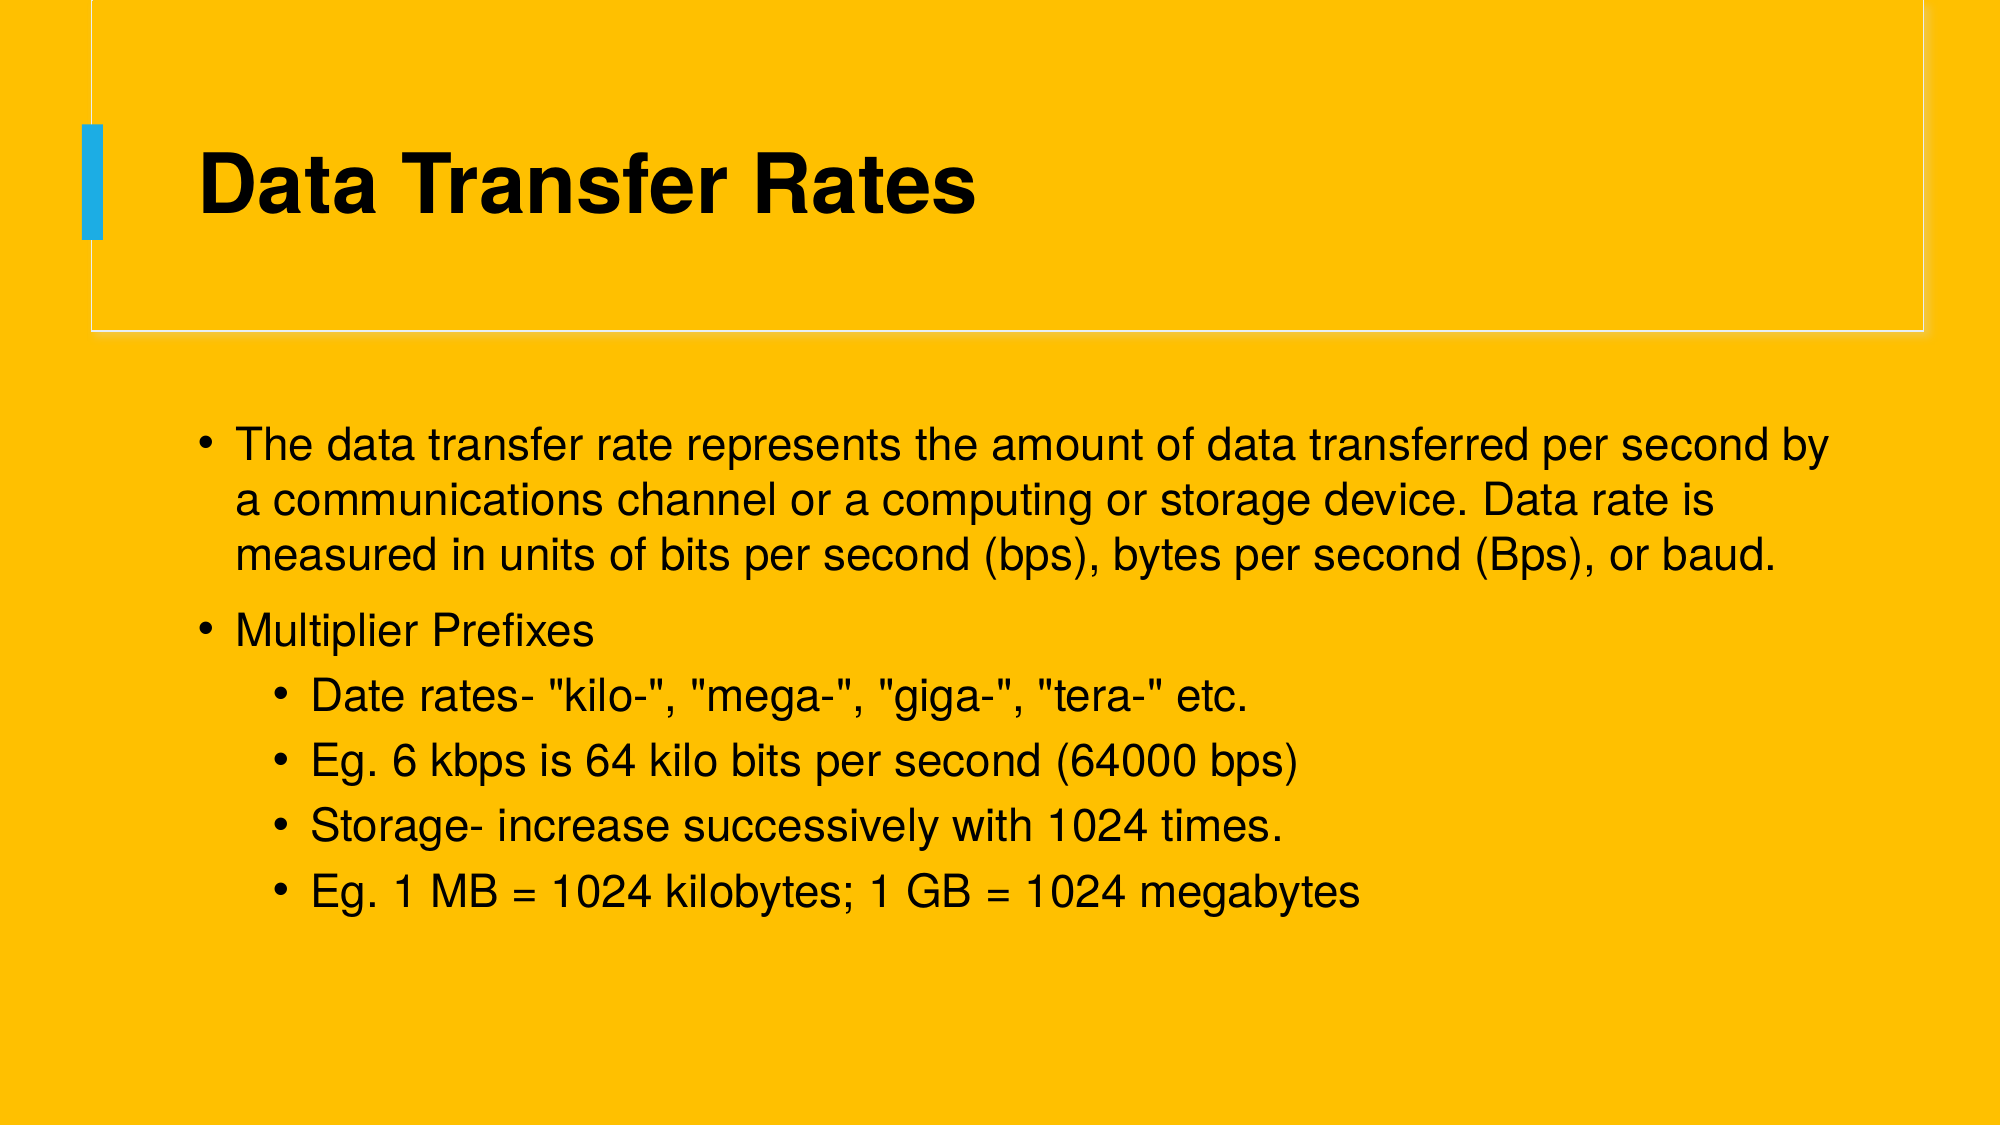

# Data Transfer Rates

The data transfer rate represents the amount of data transferred per second by a communications channel or a computing or storage device. Data rate is measured in units of bits per second (bps), bytes per second (Bps), or baud.
Multiplier Prefixes
Date rates- "kilo-", "mega-", "giga-", "tera-" etc.
Eg. 6 kbps is 64 kilo bits per second (64000 bps)
Storage- increase successively with 1024 times.
Eg. 1 MB = 1024 kilobytes; 1 GB = 1024 megabytes